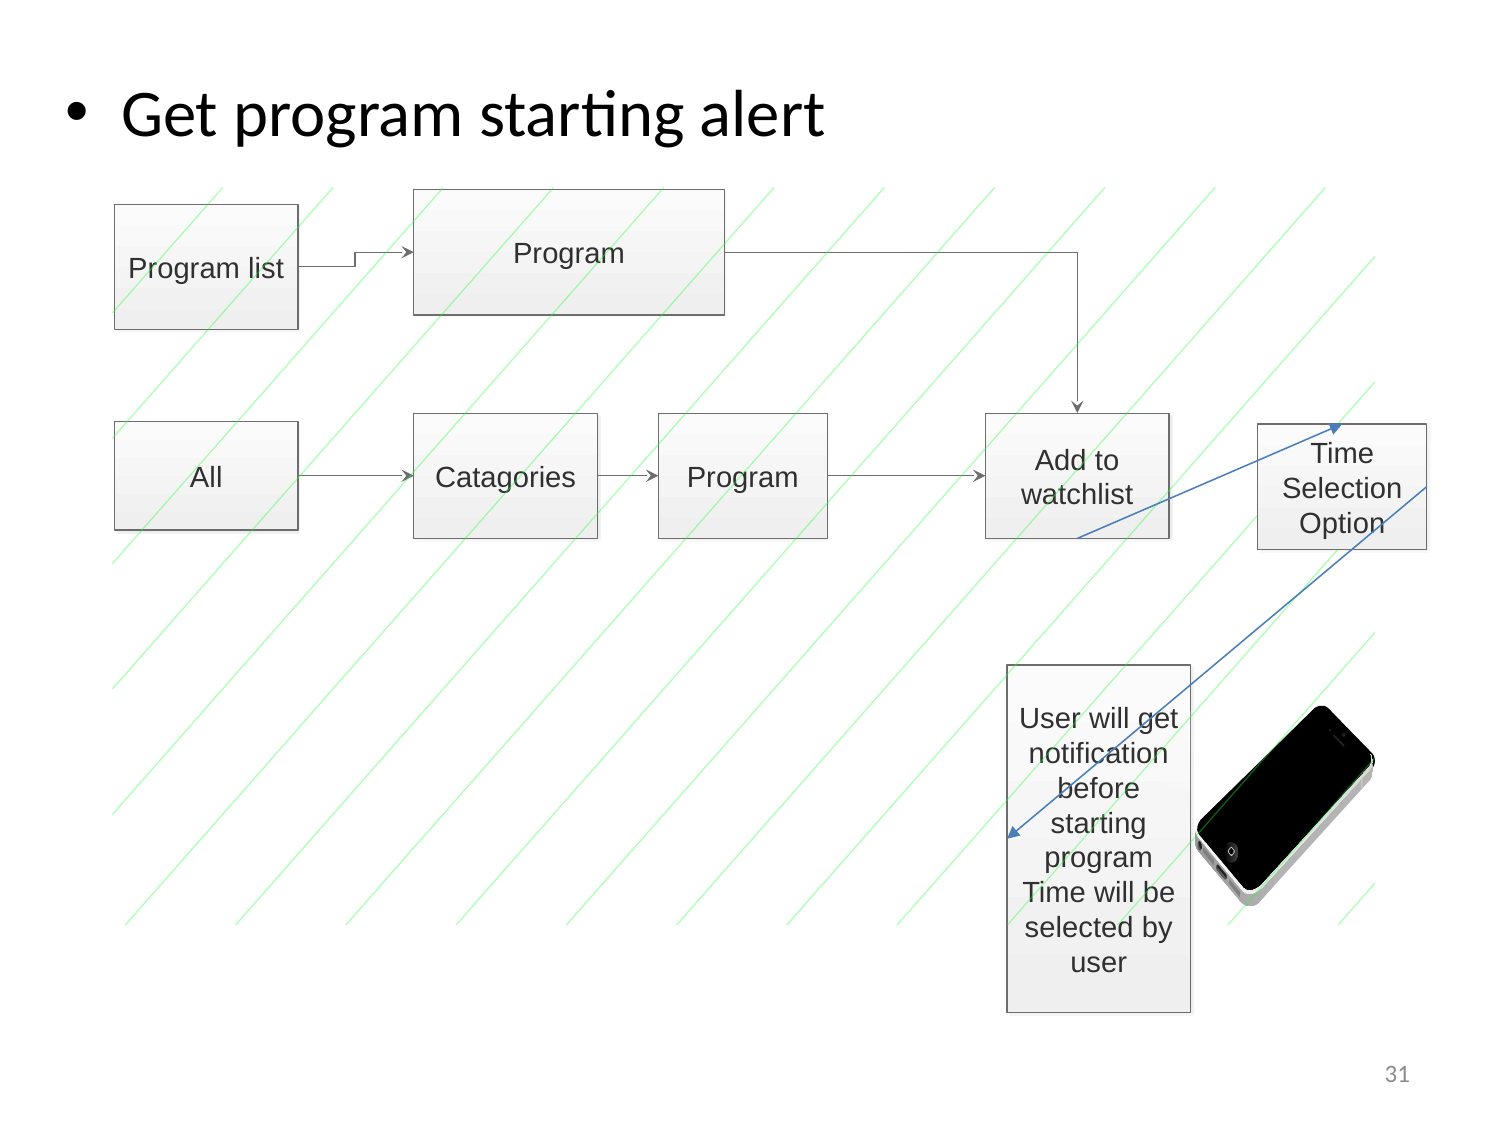

Get program starting alert

Program
Program list

Catagories
Program
Add to watchlist
All

User will get notification before starting program Time will be selected by user

Time Selection Option
31